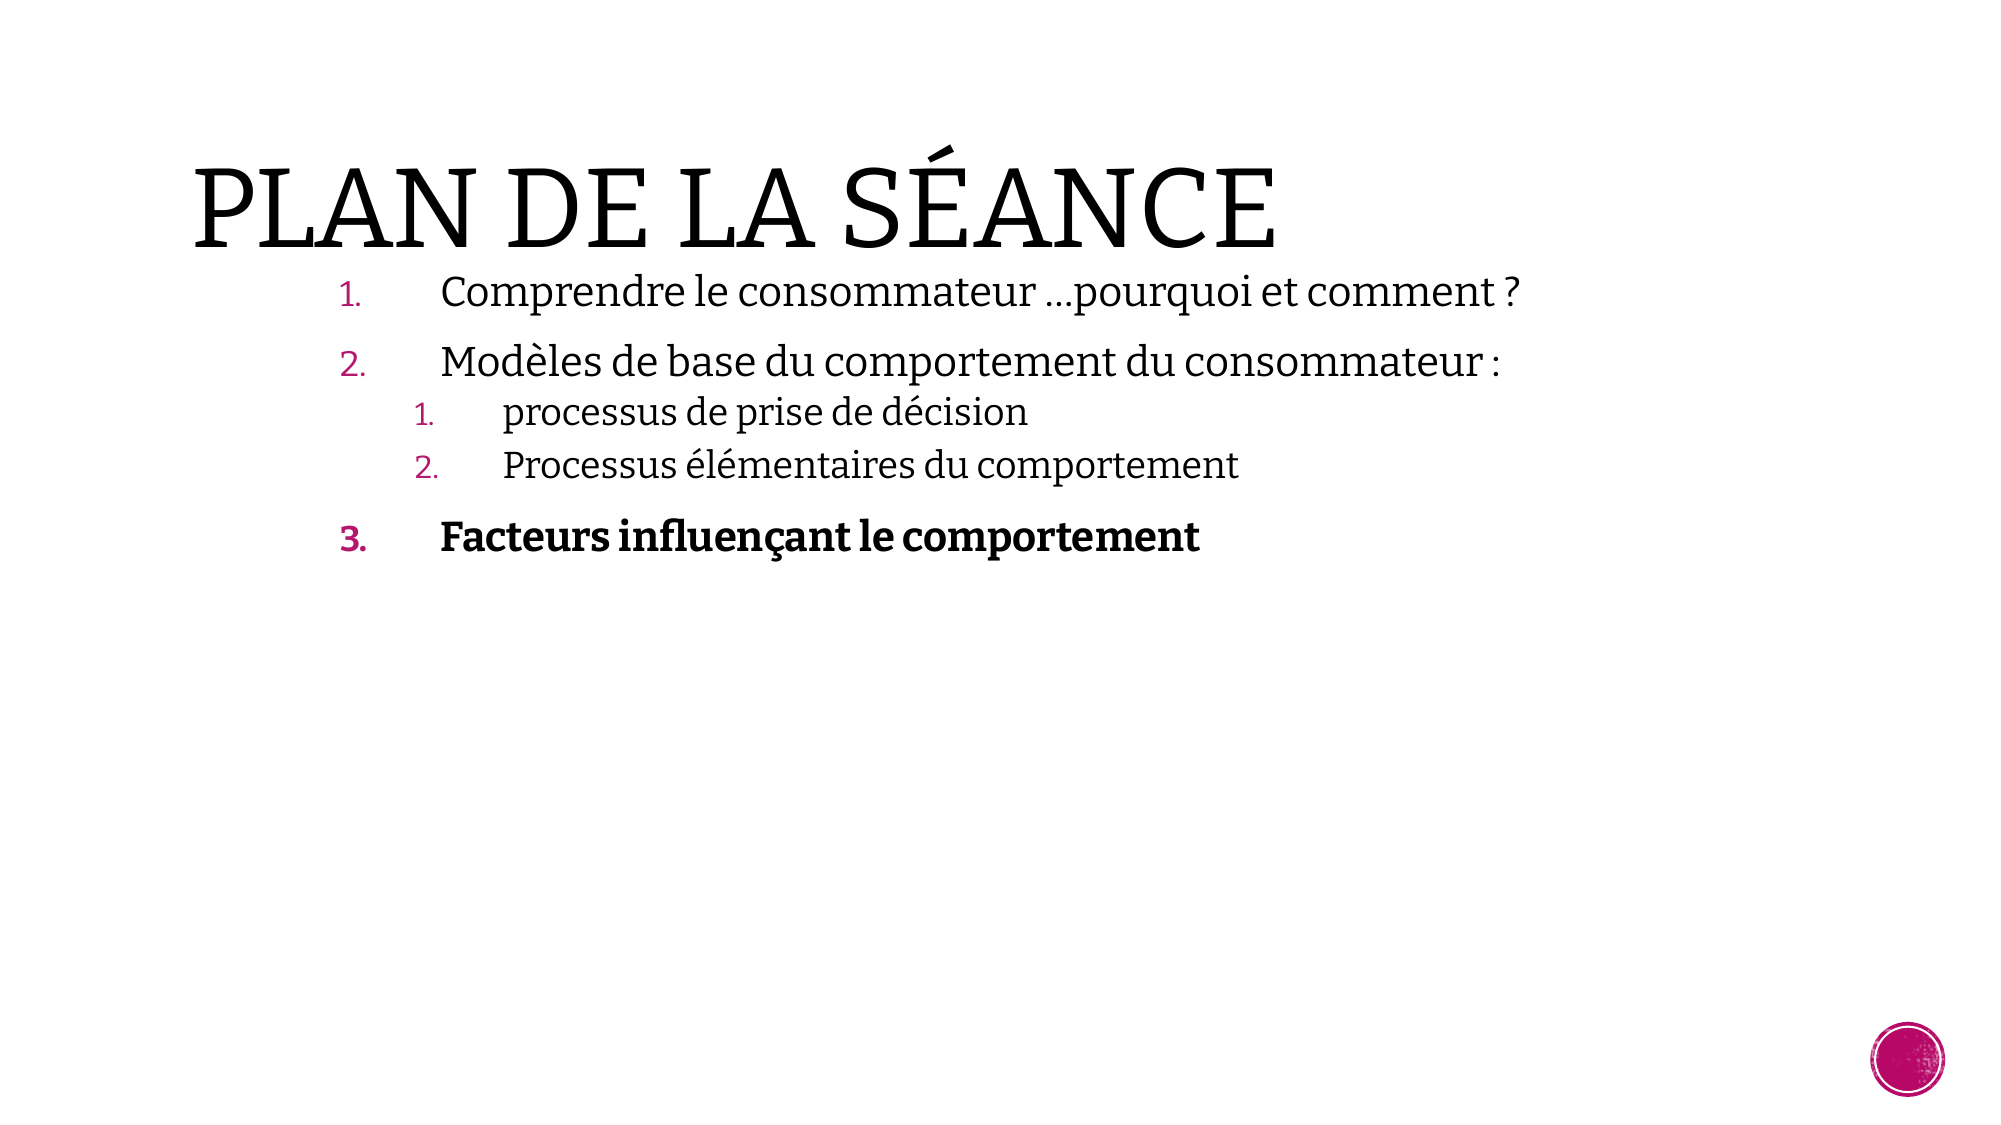

# Plan de la séance
Comprendre le consommateur …pourquoi et comment ?
Modèles de base du comportement du consommateur :
processus de prise de décision
Processus élémentaires du comportement
Facteurs influençant le comportement